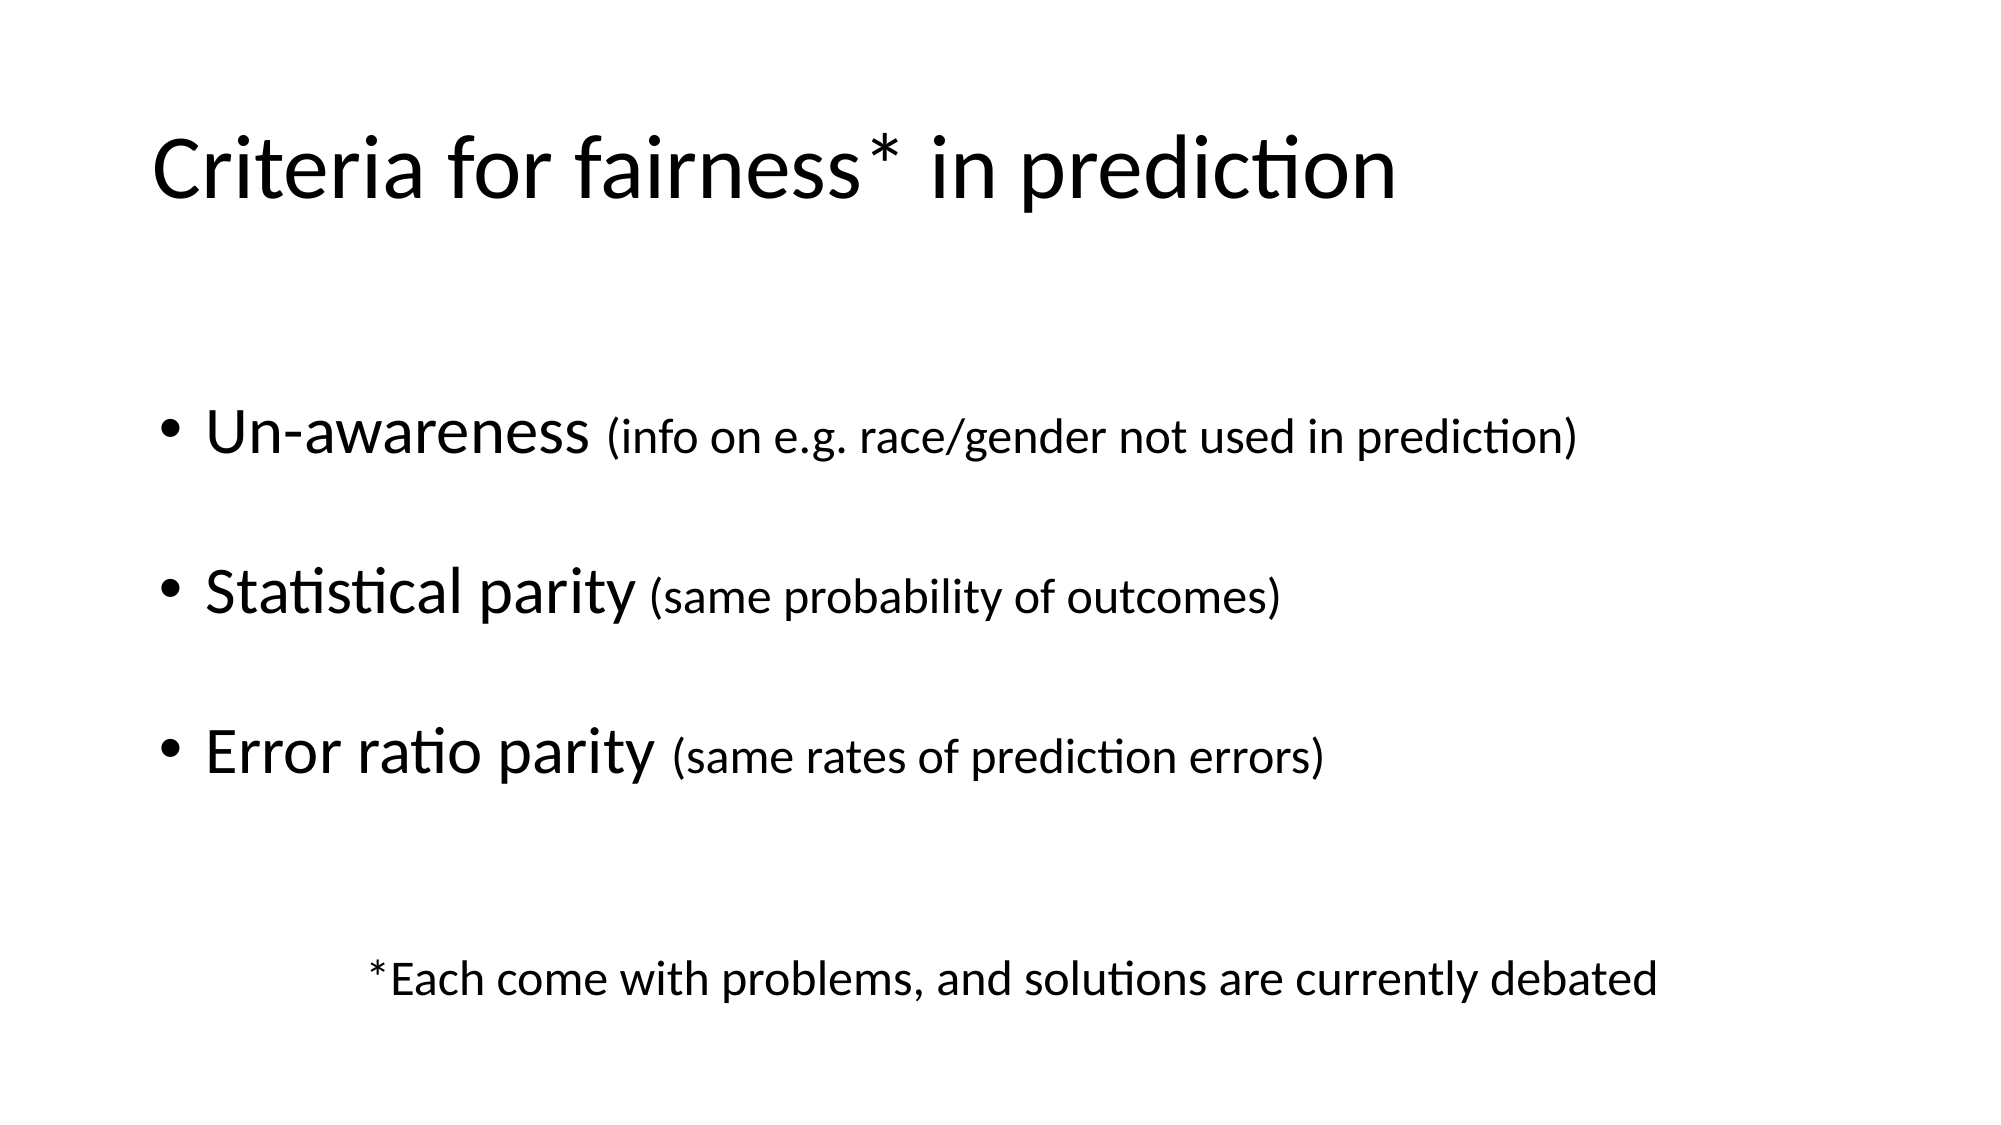

# Criteria for fairness* in prediction
Un-awareness (info on e.g. race/gender not used in prediction)

Statistical parity (same probability of outcomes)

Error ratio parity (same rates of prediction errors)
*Each come with problems, and solutions are currently debated